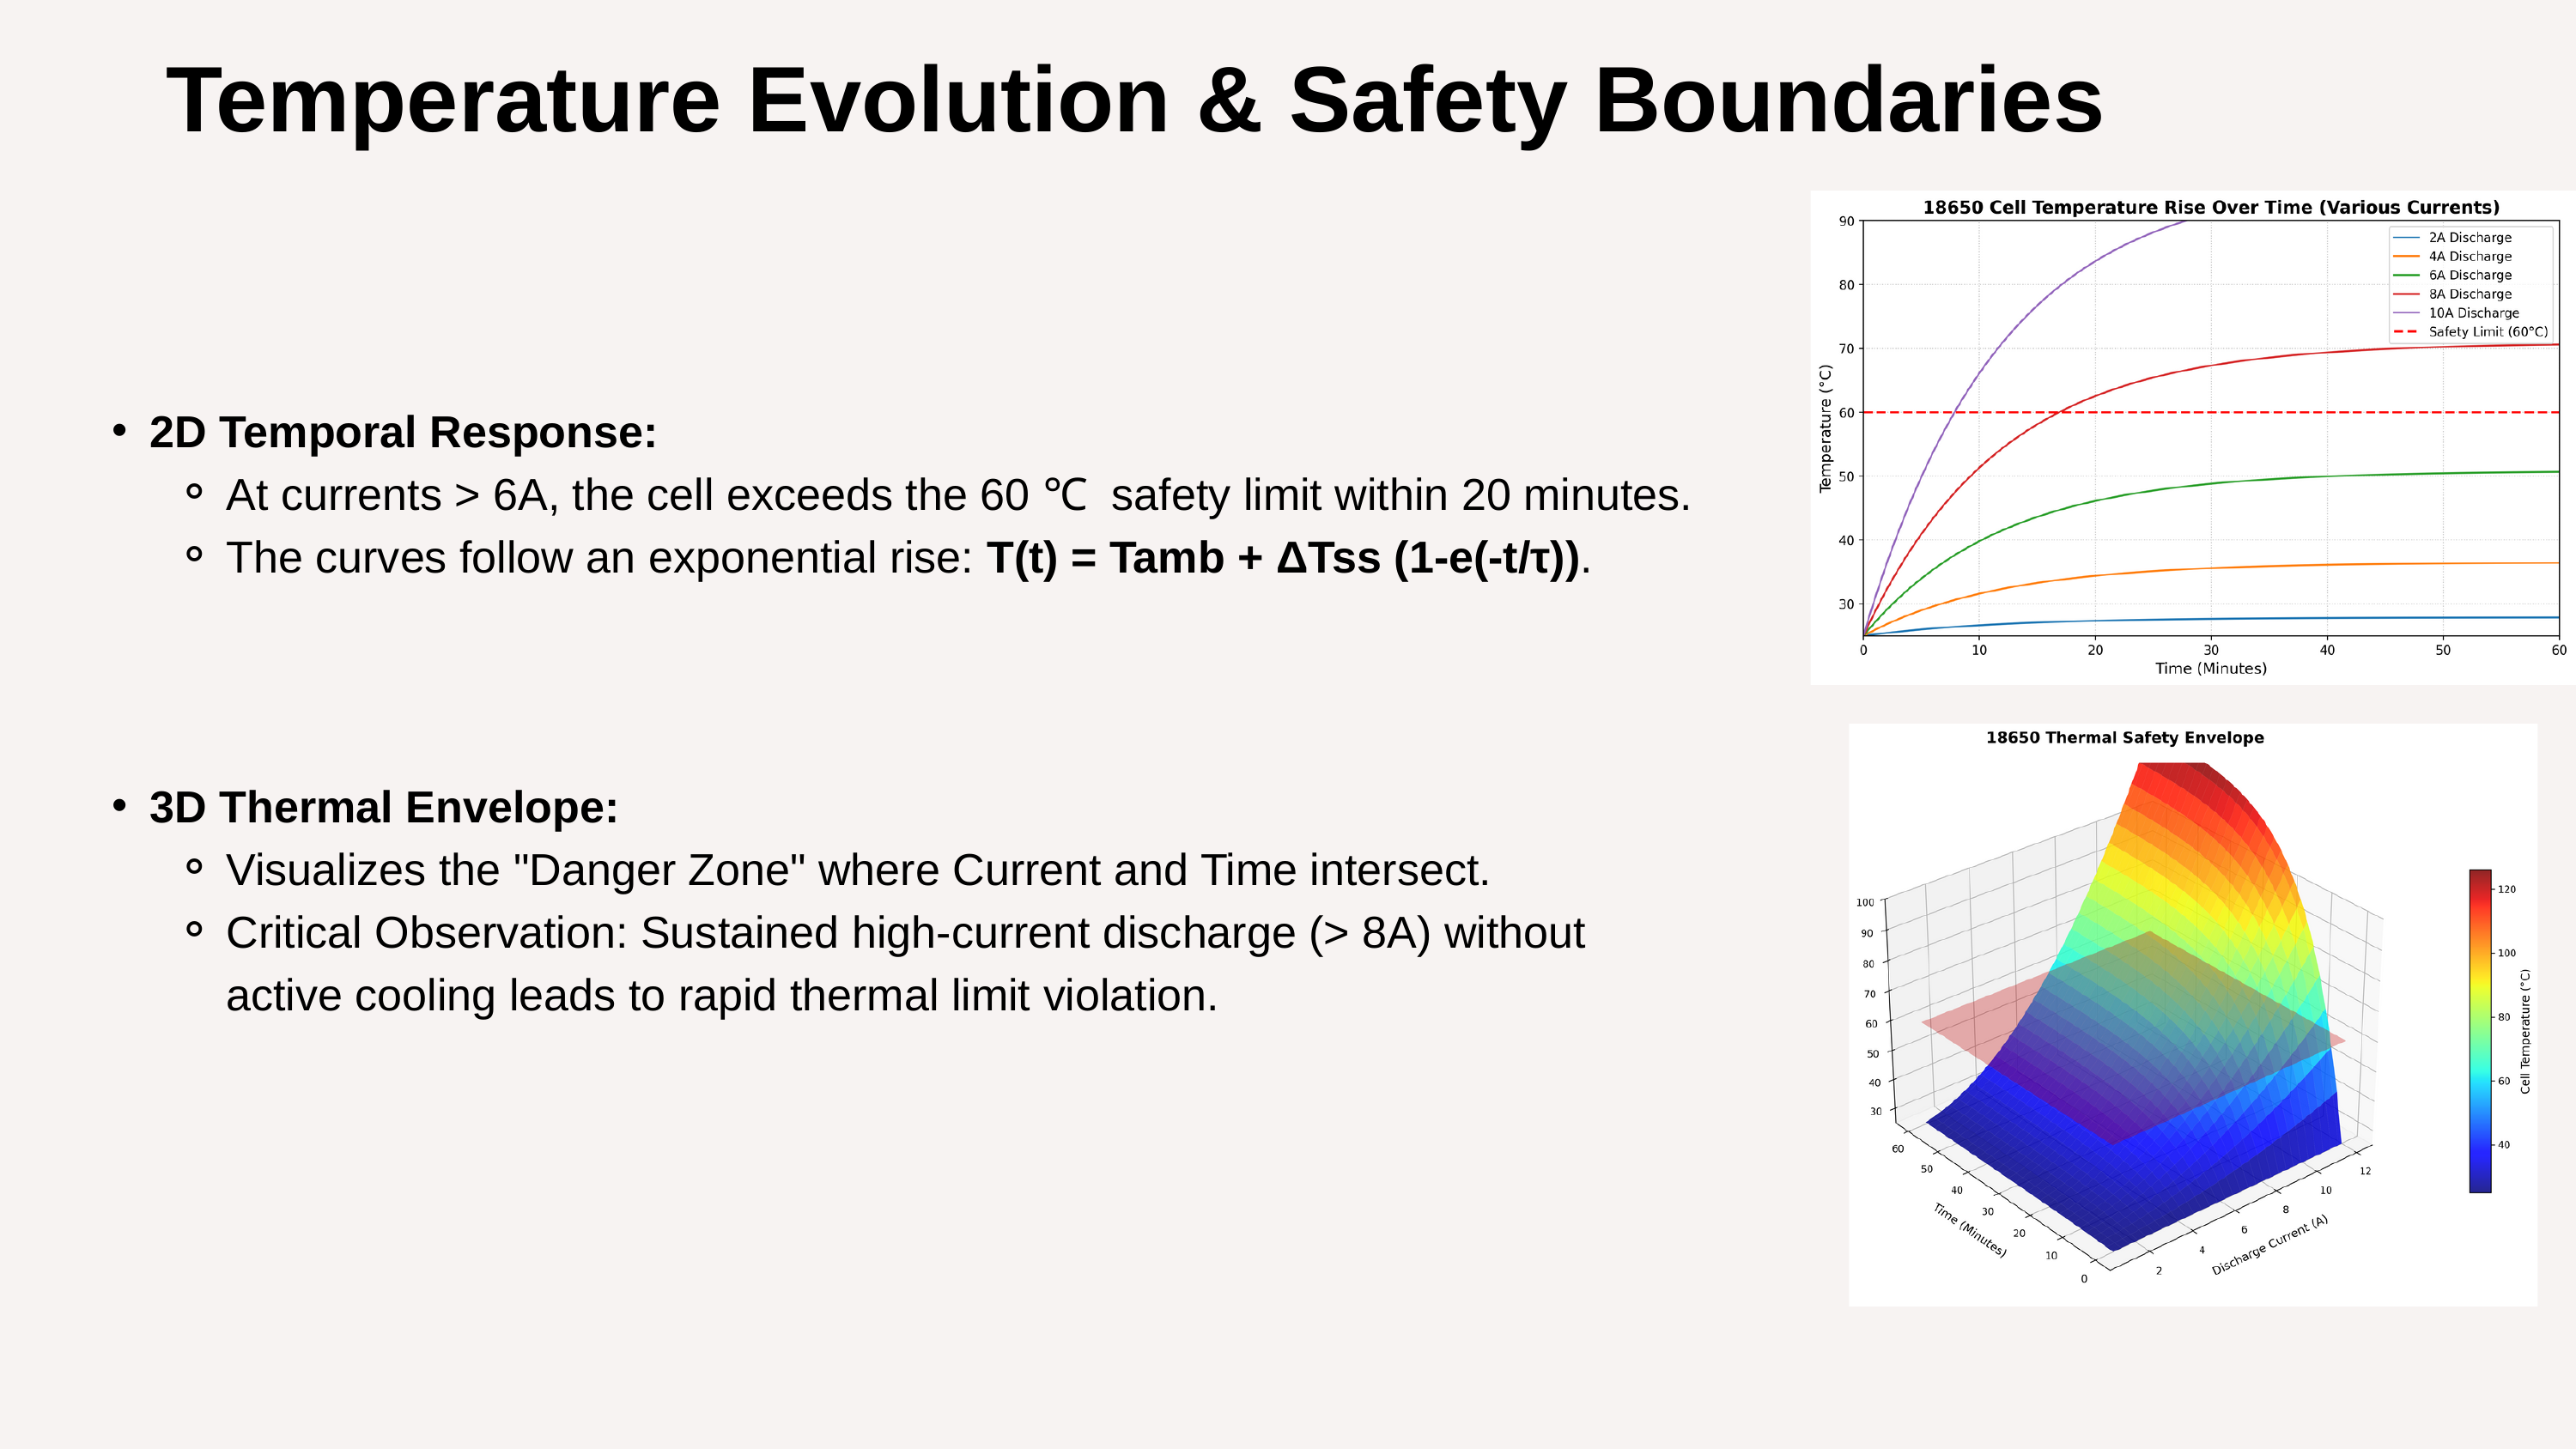

Temperature Evolution & Safety Boundaries

2D Temporal Response:
At currents > 6A, the cell exceeds the 60 ℃  safety limit within 20 minutes.
The curves follow an exponential rise: T(t) = Tamb + ΔTss (1-e(-t/τ)).

3D Thermal Envelope:
Visualizes the "Danger Zone" where Current and Time intersect.
Critical Observation: Sustained high-current discharge (> 8A) without active cooling leads to rapid thermal limit violation.